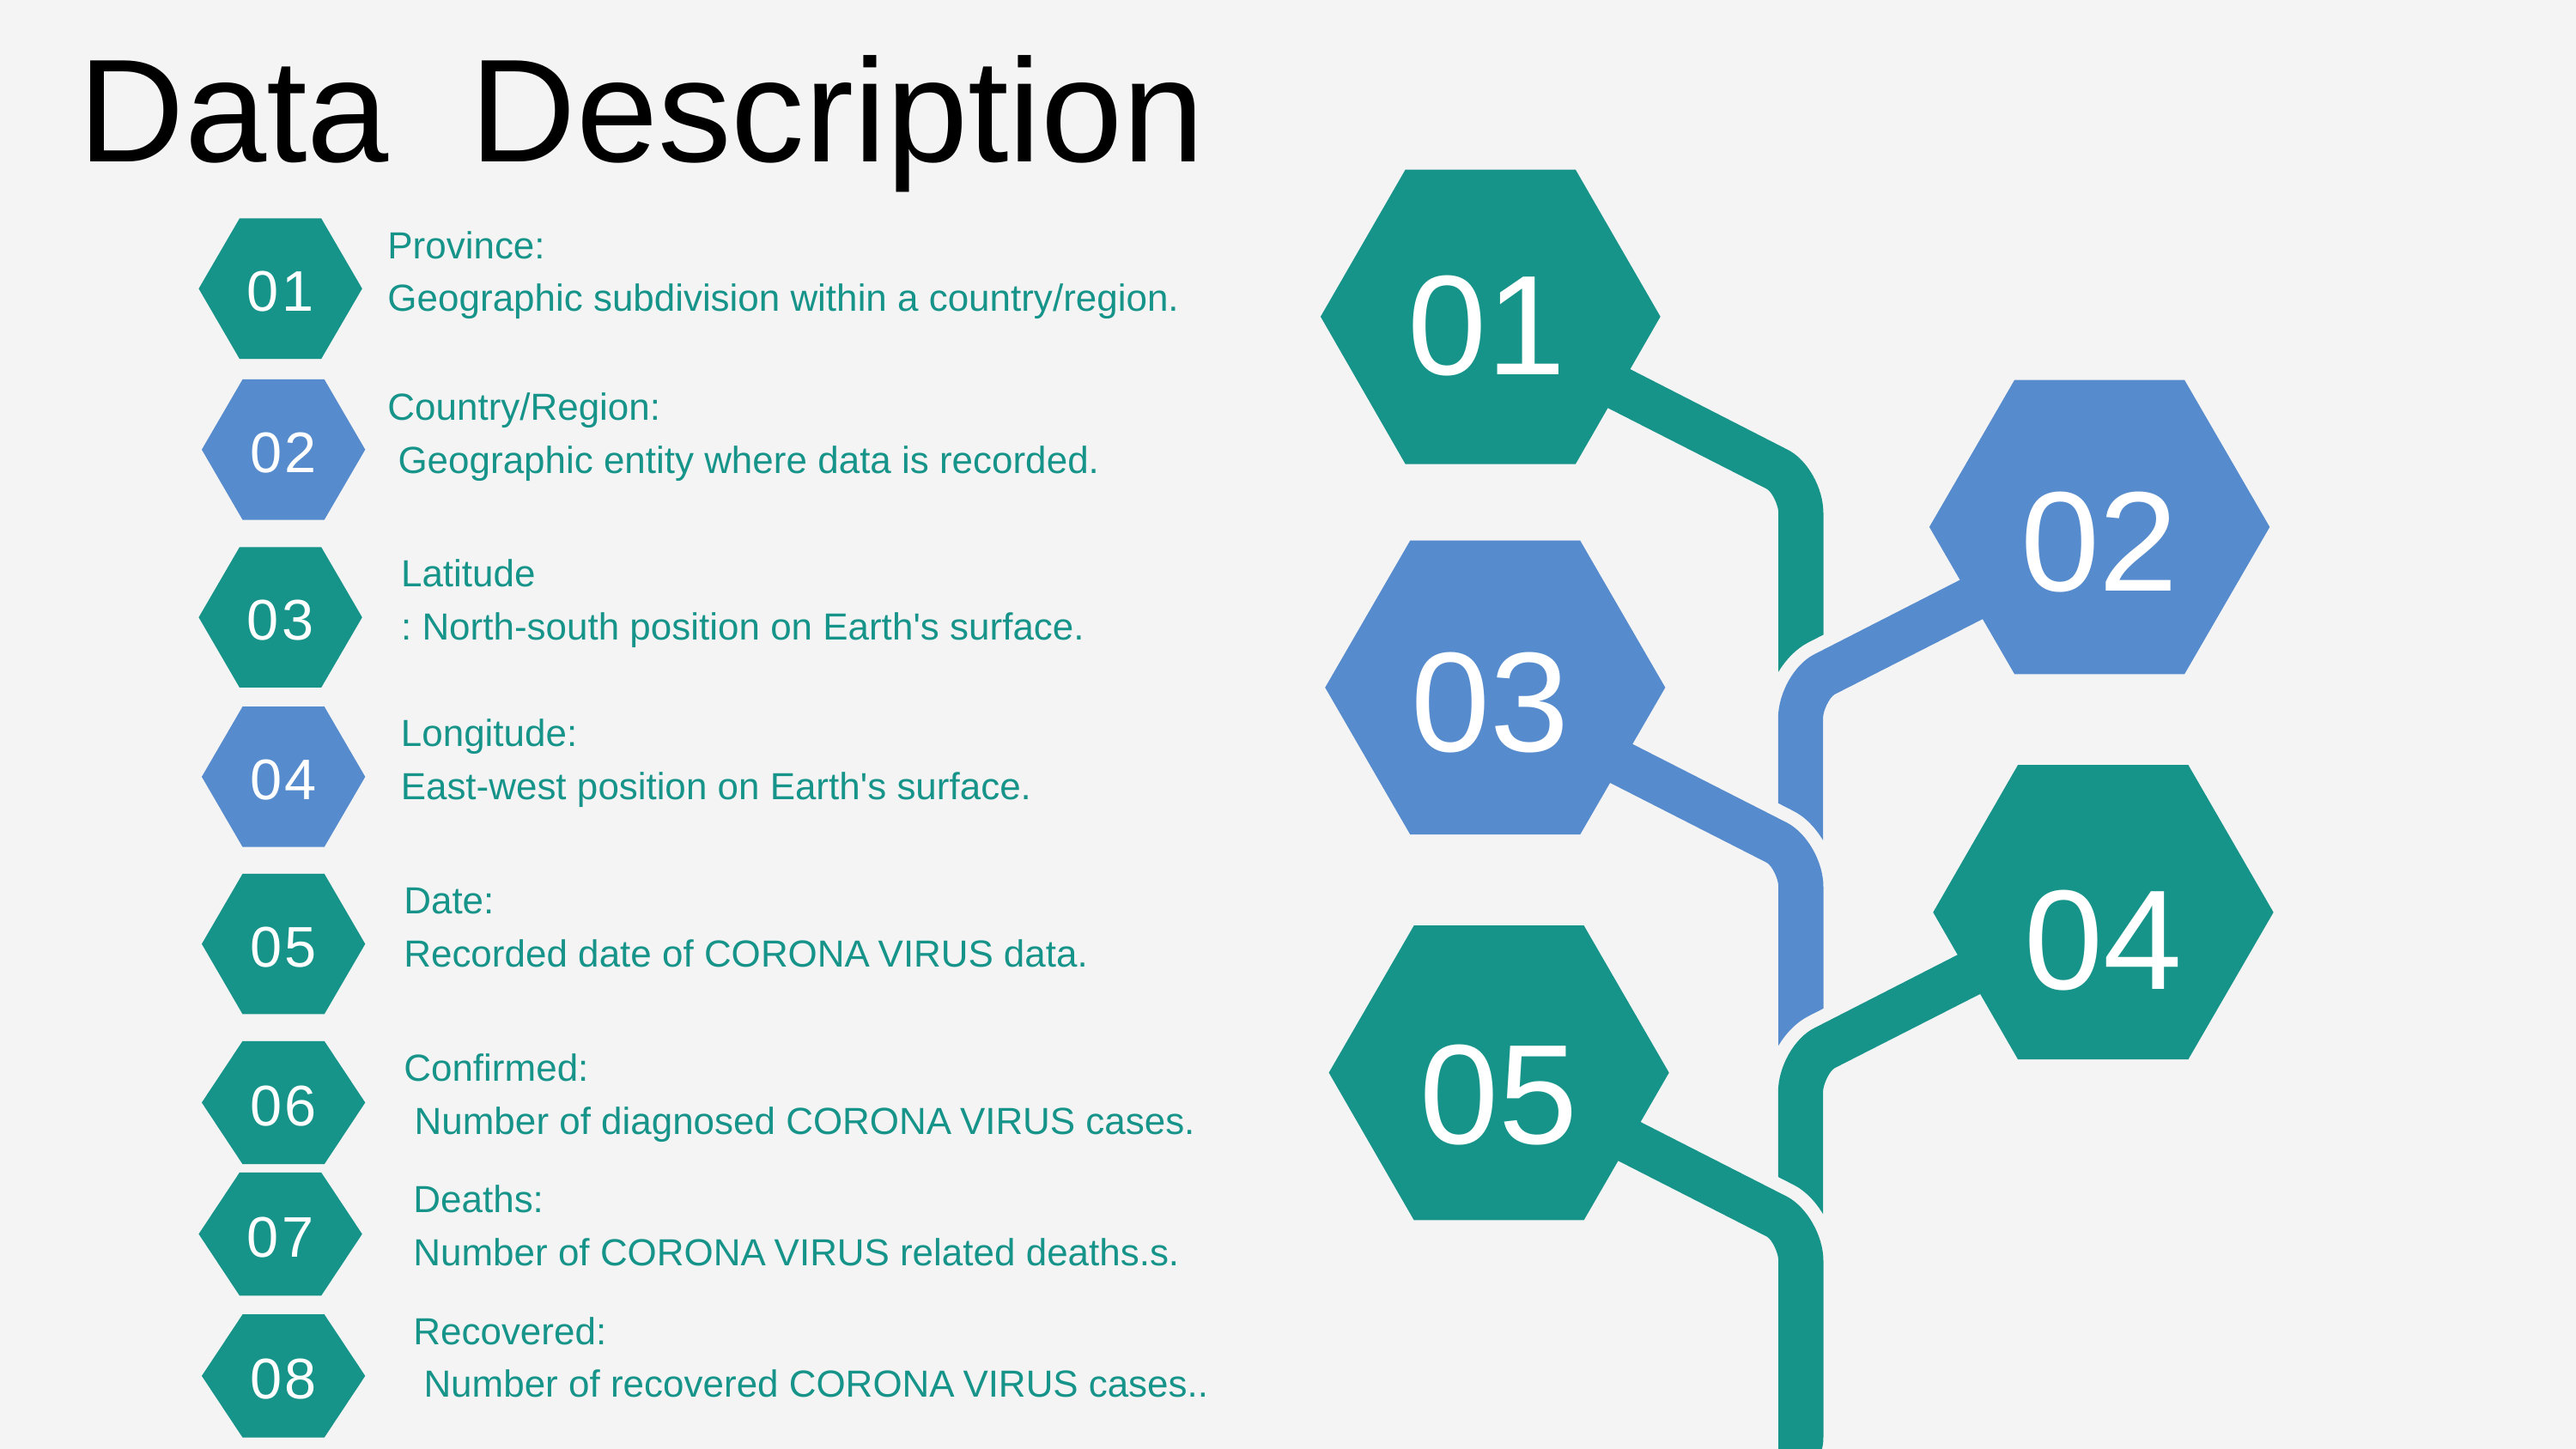

Data  Description

01
Province:
Geographic subdivision within a country/region.

01

Country/Region:
 Geographic entity where data is recorded.

02

02

Latitude
: North-south position on Earth's surface.

03

03
Longitude:
East-west position on Earth's surface.

04

04
Date:
Recorded date of CORONA VIRUS data.

05

05
Confirmed:
 Number of diagnosed CORONA VIRUS cases.

06

Deaths:
Number of CORONA VIRUS related deaths.s.

07
Recovered:
 Number of recovered CORONA VIRUS cases..

08